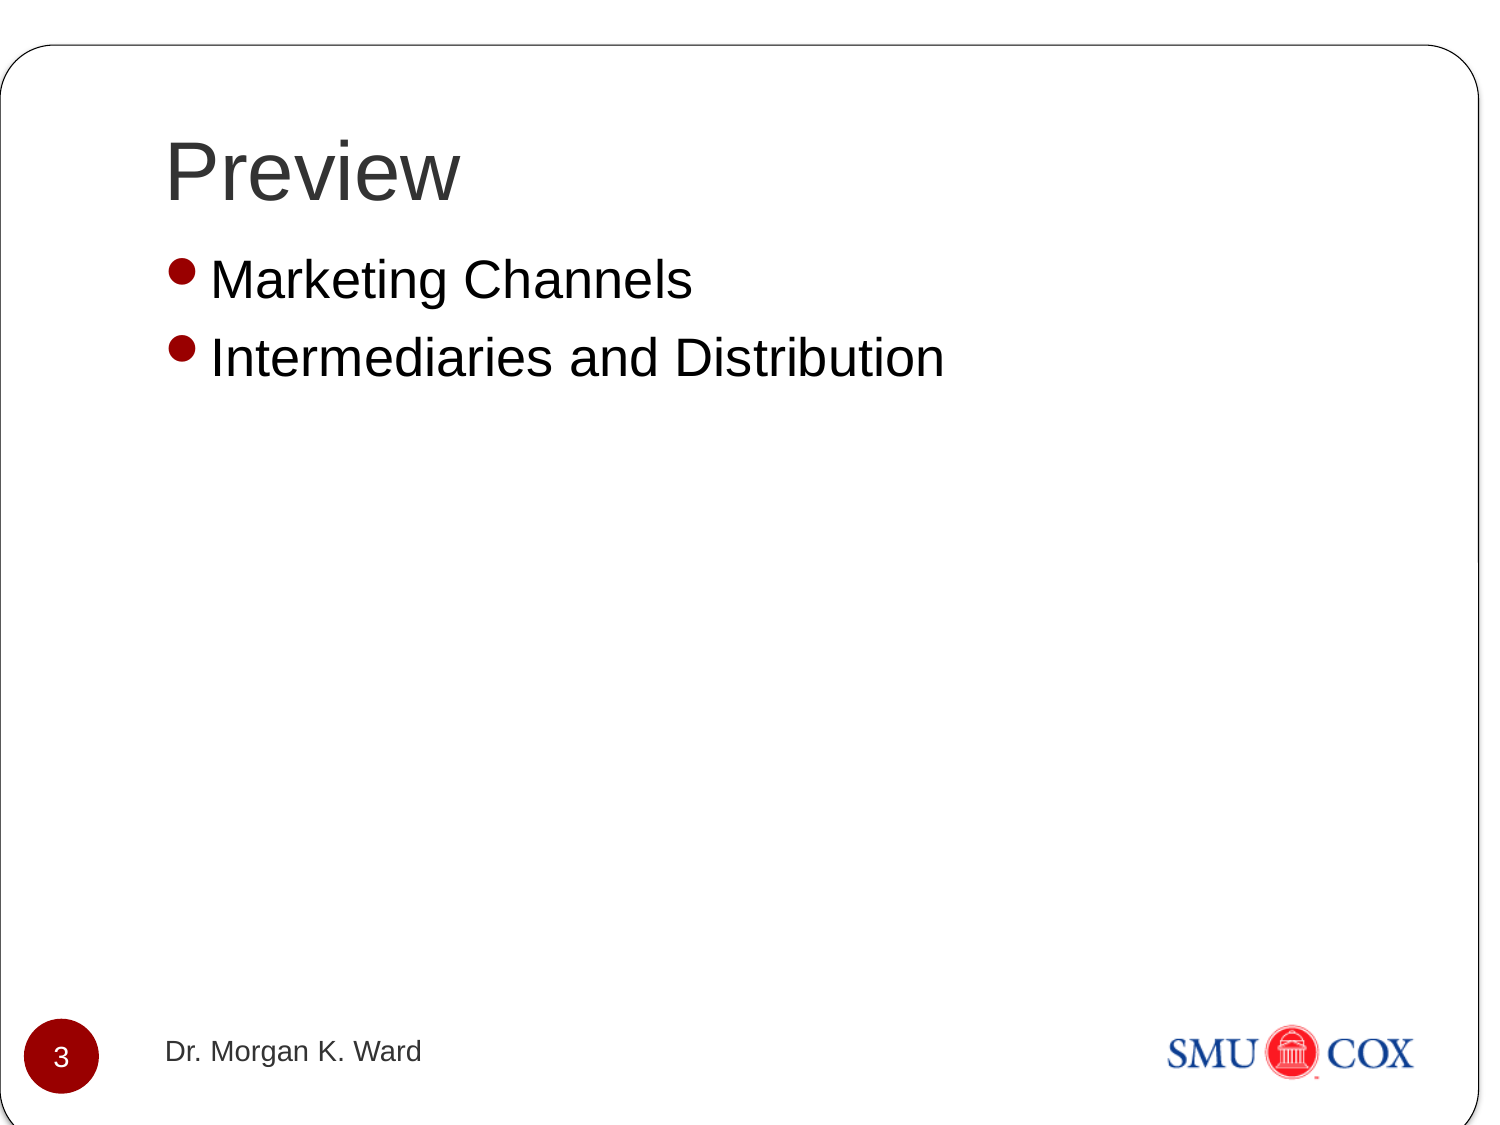

# Preview
Marketing Channels
Intermediaries and Distribution
Dr. Morgan K. Ward
3